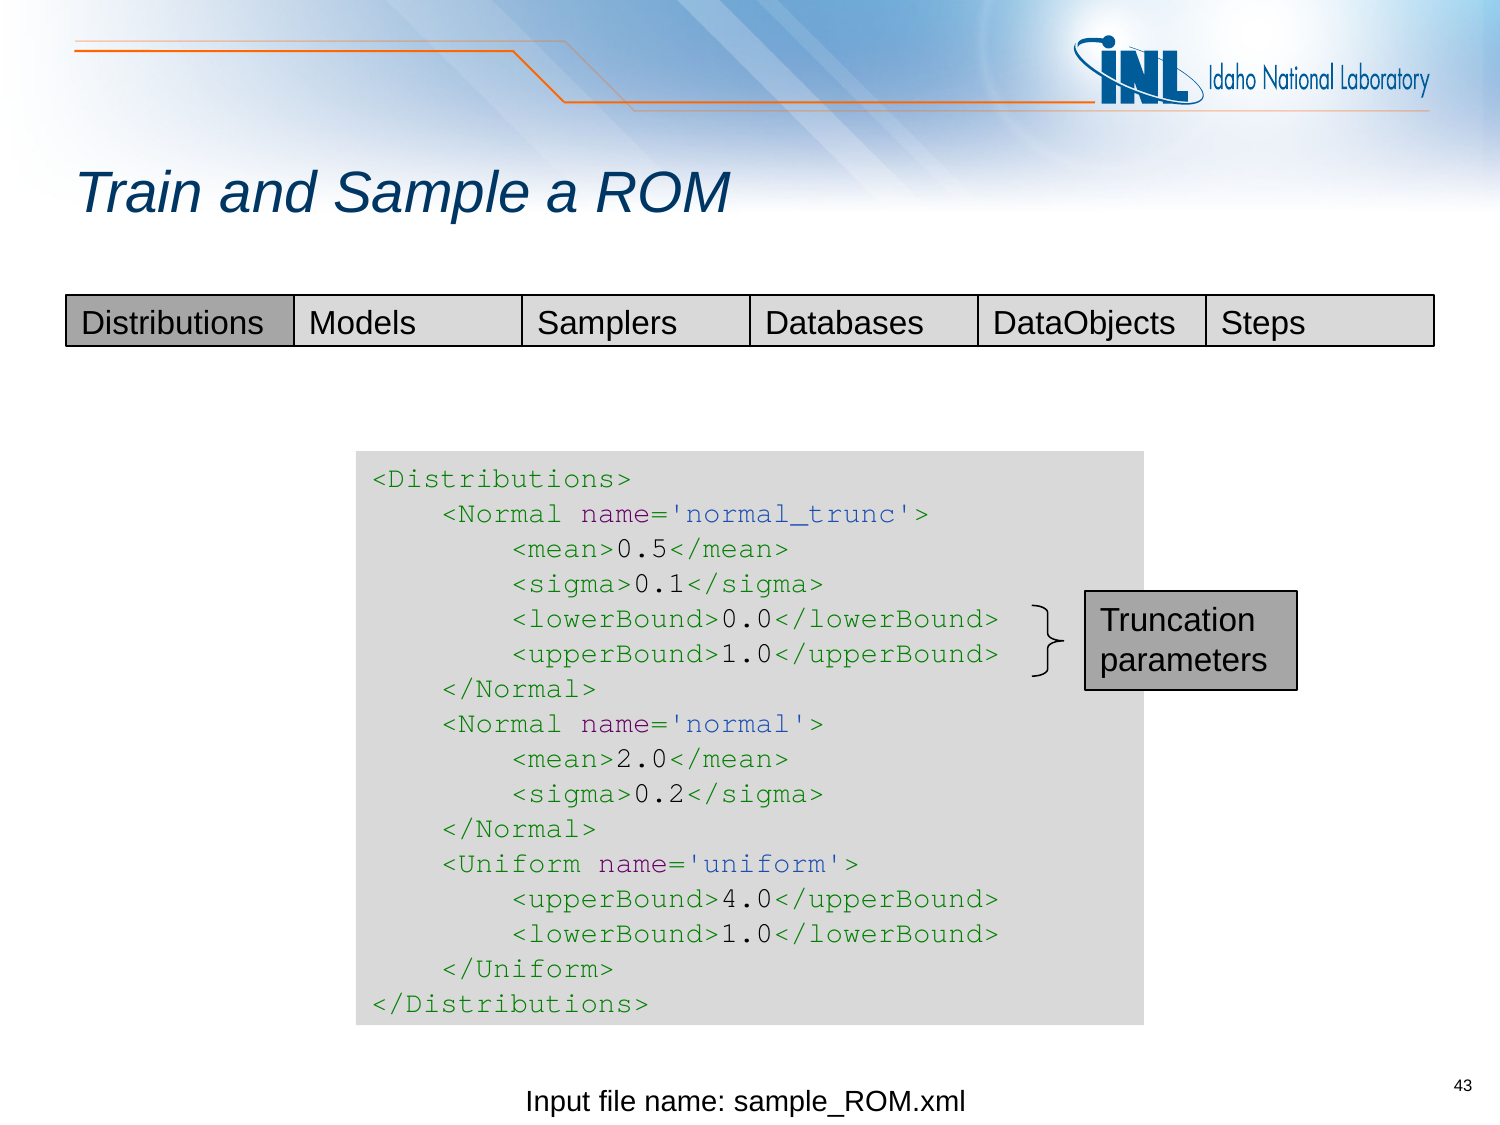

# Train and Sample a ROM
Distributions
Models
Samplers
Databases
DataObjects
Steps
<Distributions>
    <Normal name='normal_trunc'>
        <mean>0.5</mean>
        <sigma>0.1</sigma>
        <lowerBound>0.0</lowerBound>
        <upperBound>1.0</upperBound>
    </Normal>
    <Normal name='normal'>
        <mean>2.0</mean>
        <sigma>0.2</sigma>
    </Normal>
    <Uniform name='uniform'>
        <upperBound>4.0</upperBound>
        <lowerBound>1.0</lowerBound>
    </Uniform>
</Distributions>
Truncation parameters

Input file name: sample_ROM.xml
43